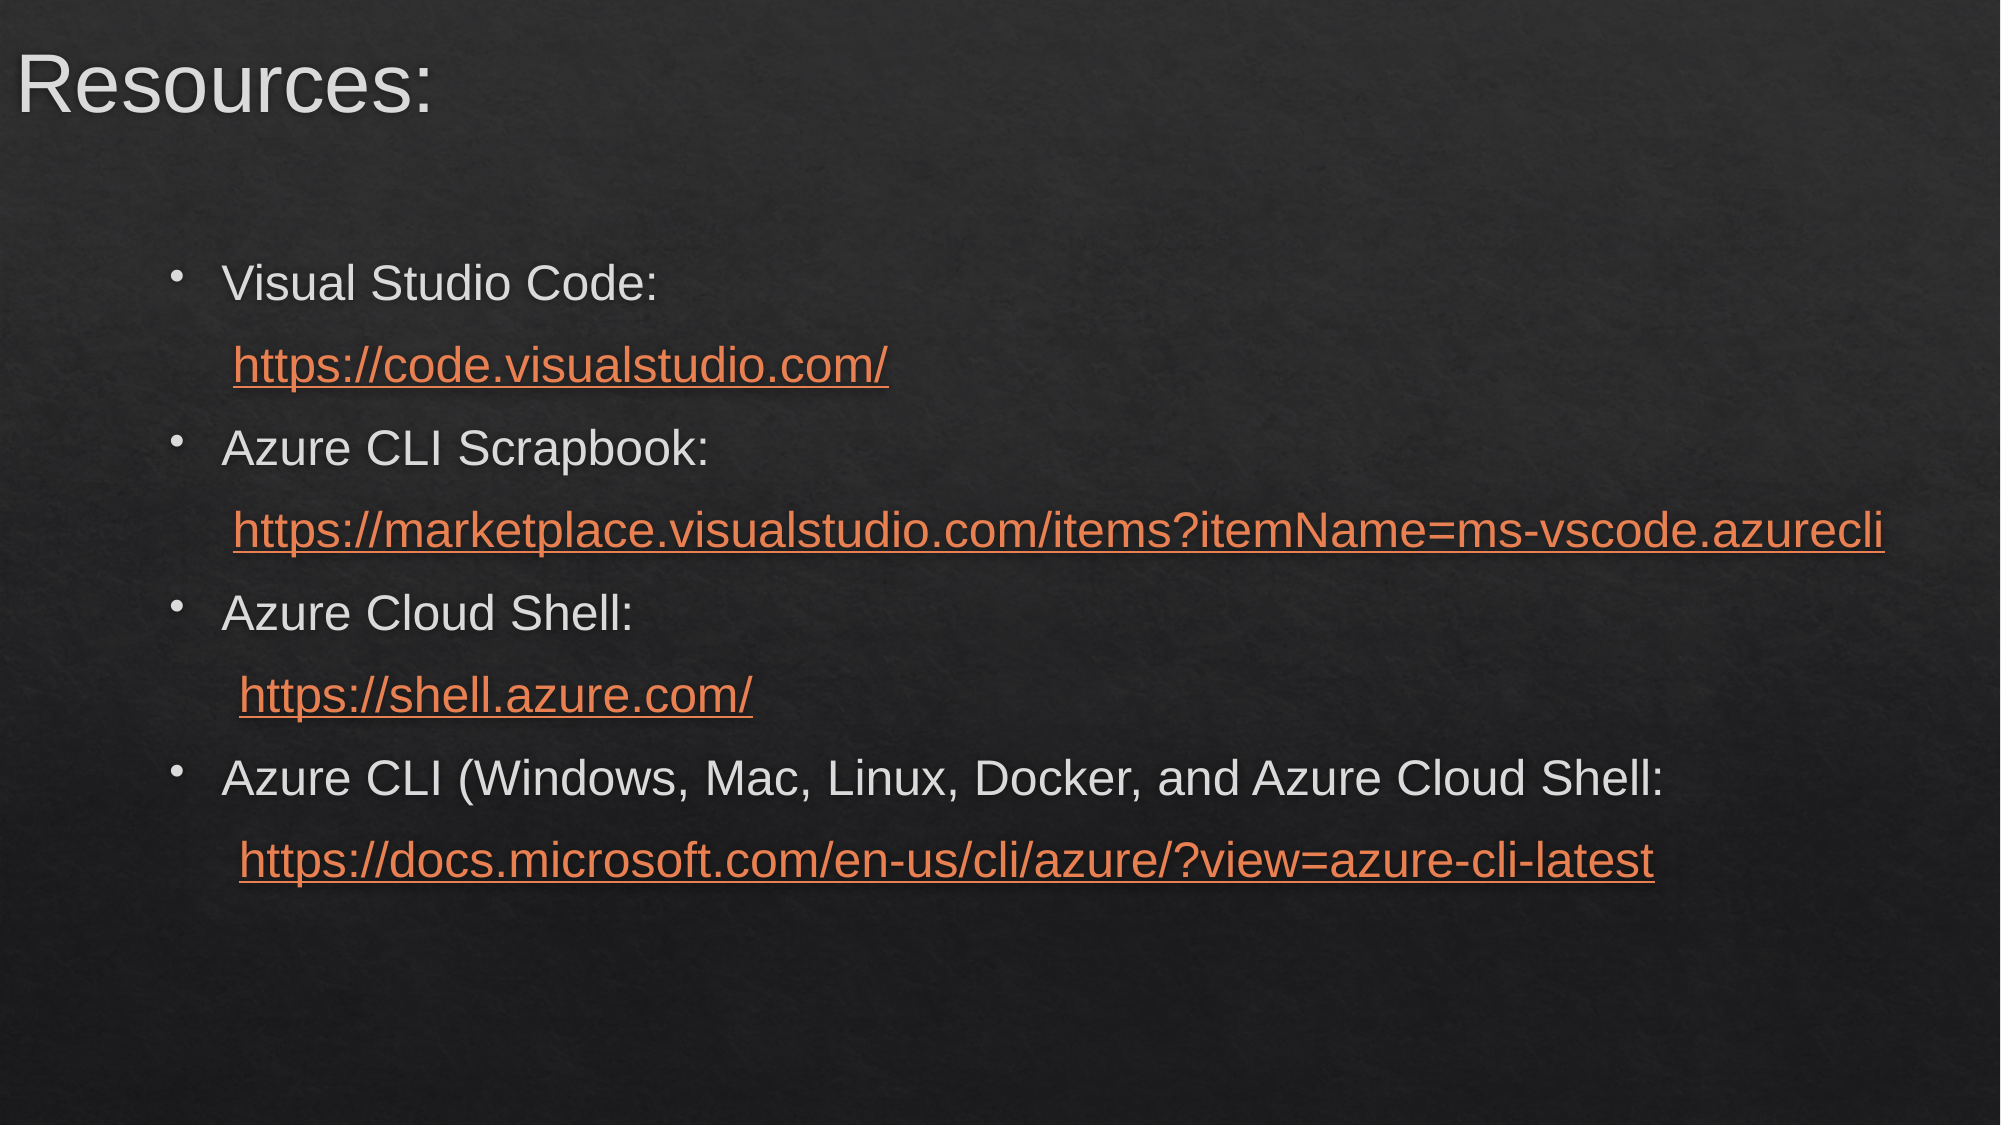

# Resources:
Visual Studio Code:
https://code.visualstudio.com/
Azure CLI Scrapbook:
https://marketplace.visualstudio.com/items?itemName=ms-vscode.azurecli
Azure Cloud Shell:
https://shell.azure.com/
Azure CLI (Windows, Mac, Linux, Docker, and Azure Cloud Shell:
https://docs.microsoft.com/en-us/cli/azure/?view=azure-cli-latest